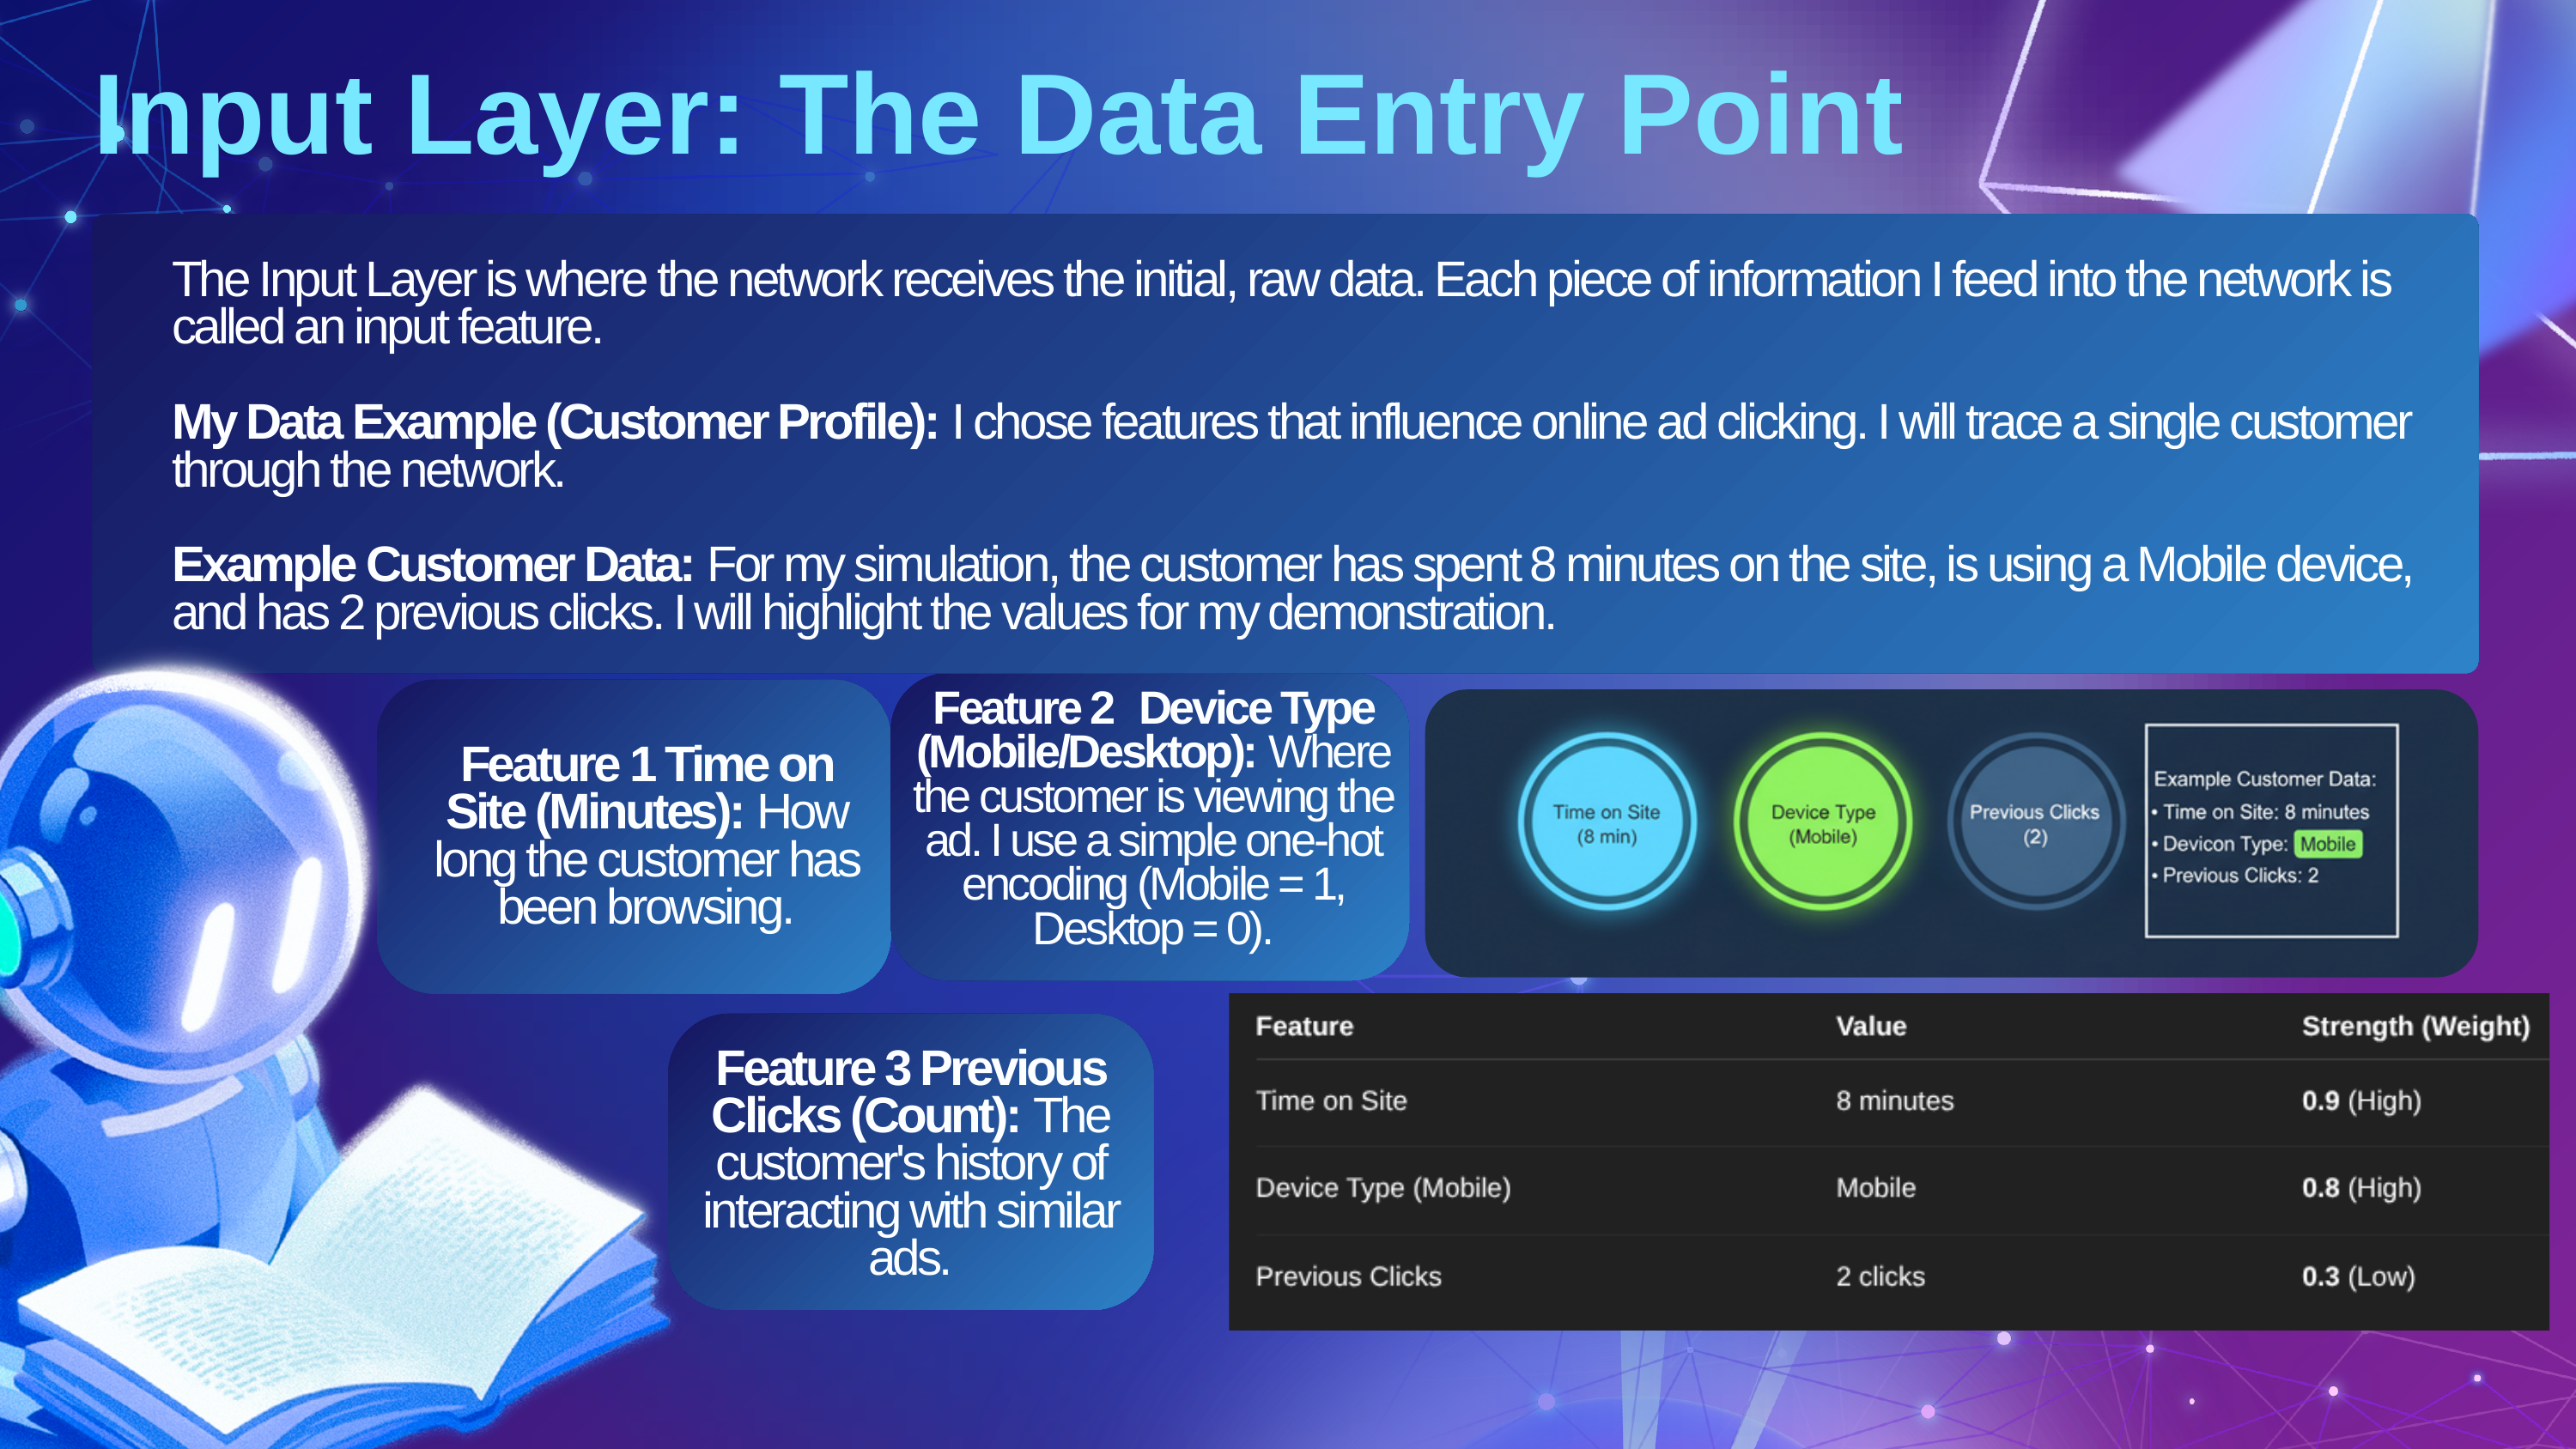

Input Layer: The Data Entry Point

The Input Layer is where the network receives the initial, raw data. Each piece of information I feed into the network is called an input feature.

My Data Example (Customer Profile): I chose features that influence online ad clicking. I will trace a single customer through the network.

Example Customer Data: For my simulation, the customer has spent 8 minutes on the site, is using a Mobile device, and has 2 previous clicks. I will highlight the values for my demonstration.

Feature 2  Device Type (Mobile/Desktop): Where the customer is viewing the ad. I use a simple one-hot encoding (Mobile = 1, Desktop = 0).

Feature 1 Time on Site (Minutes): How long the customer has been browsing.

Feature 3 Previous Clicks (Count): The customer's history of interacting with similar ads.